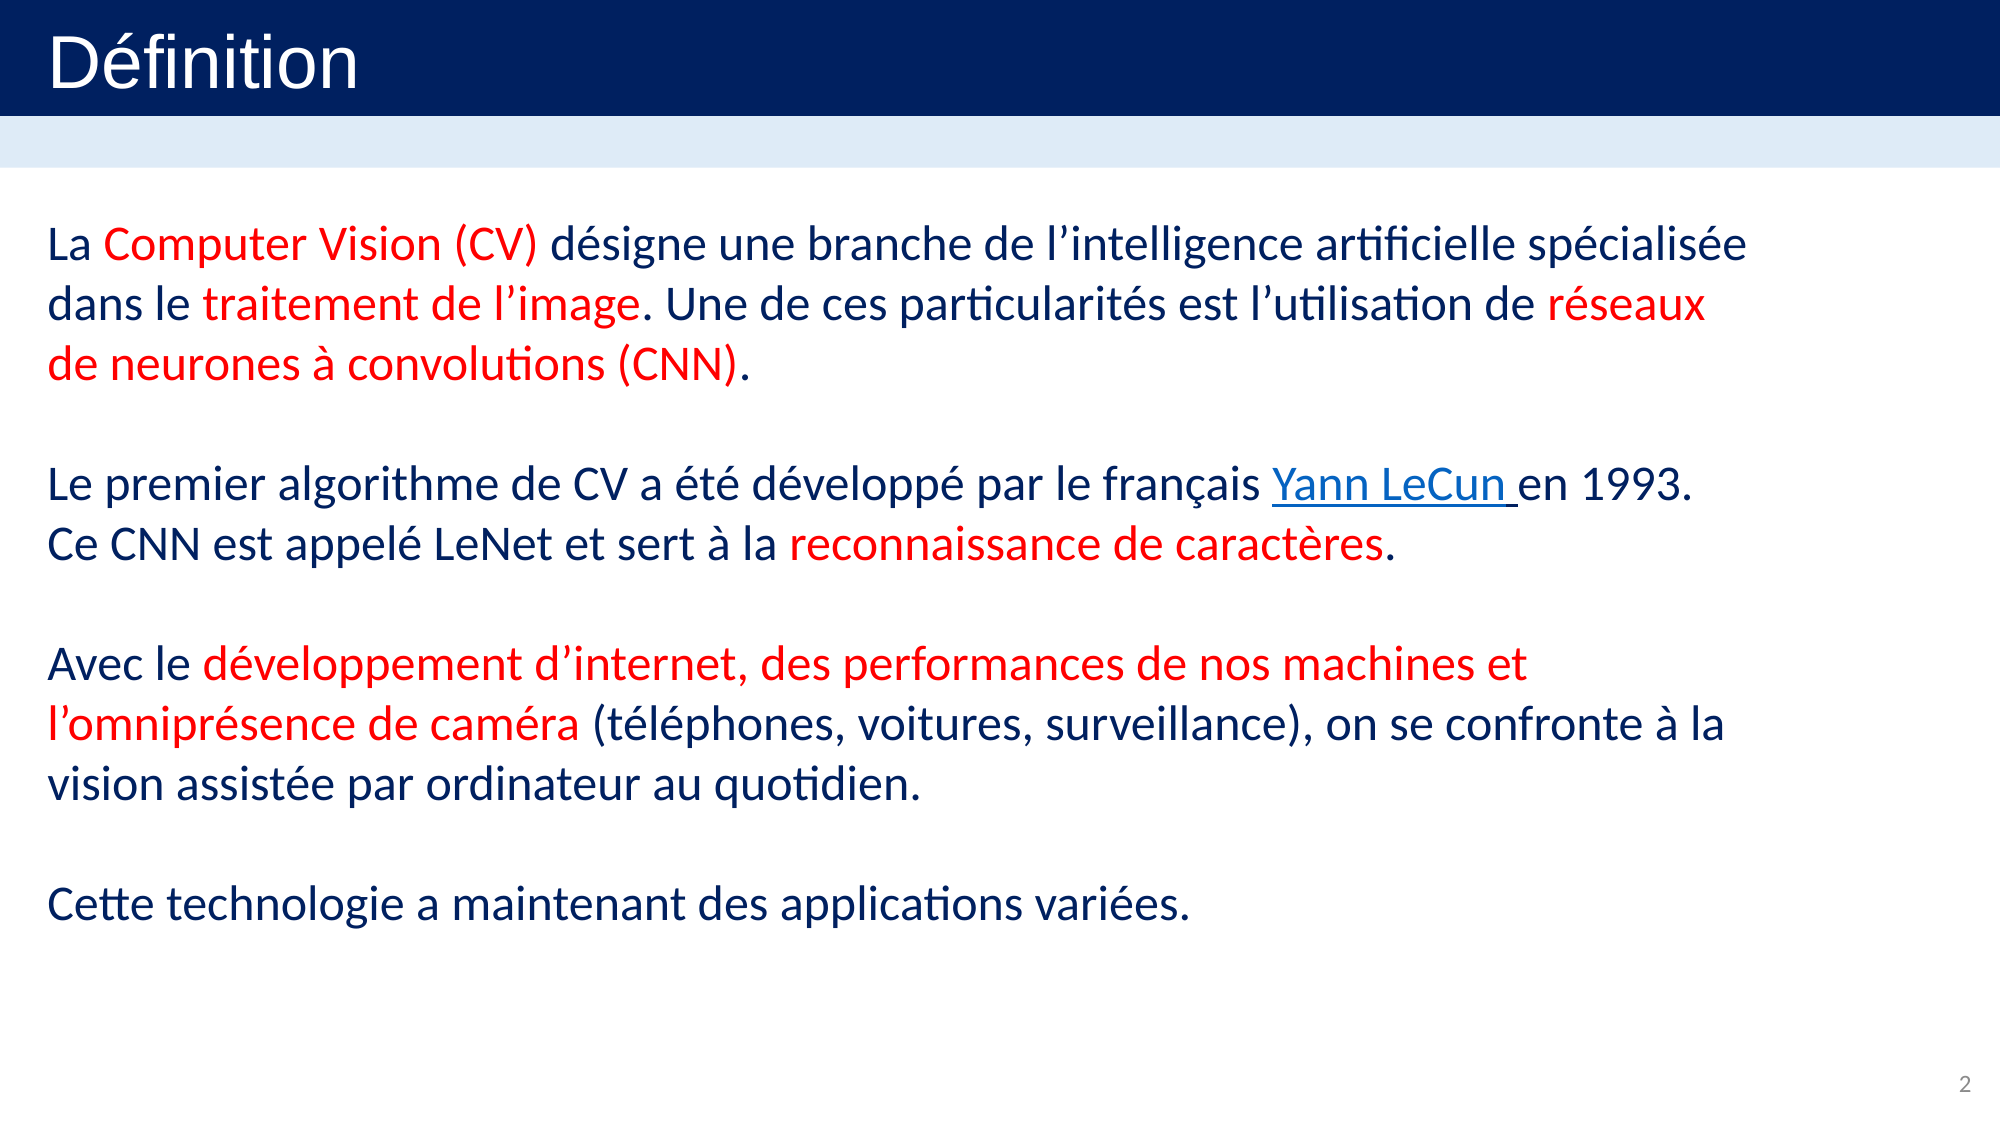

Définition

La Computer Vision (CV) désigne une branche de l’intelligence artificielle spécialisée dans le traitement de l’image. Une de ces particularités est l’utilisation de réseaux de neurones à convolutions (CNN).

Le premier algorithme de CV a été développé par le français Yann LeCun en 1993. Ce CNN est appelé LeNet et sert à la reconnaissance de caractères.

Avec le développement d’internet, des performances de nos machines et l’omniprésence de caméra (téléphones, voitures, surveillance), on se confronte à la vision assistée par ordinateur au quotidien.

Cette technologie a maintenant des applications variées.
2